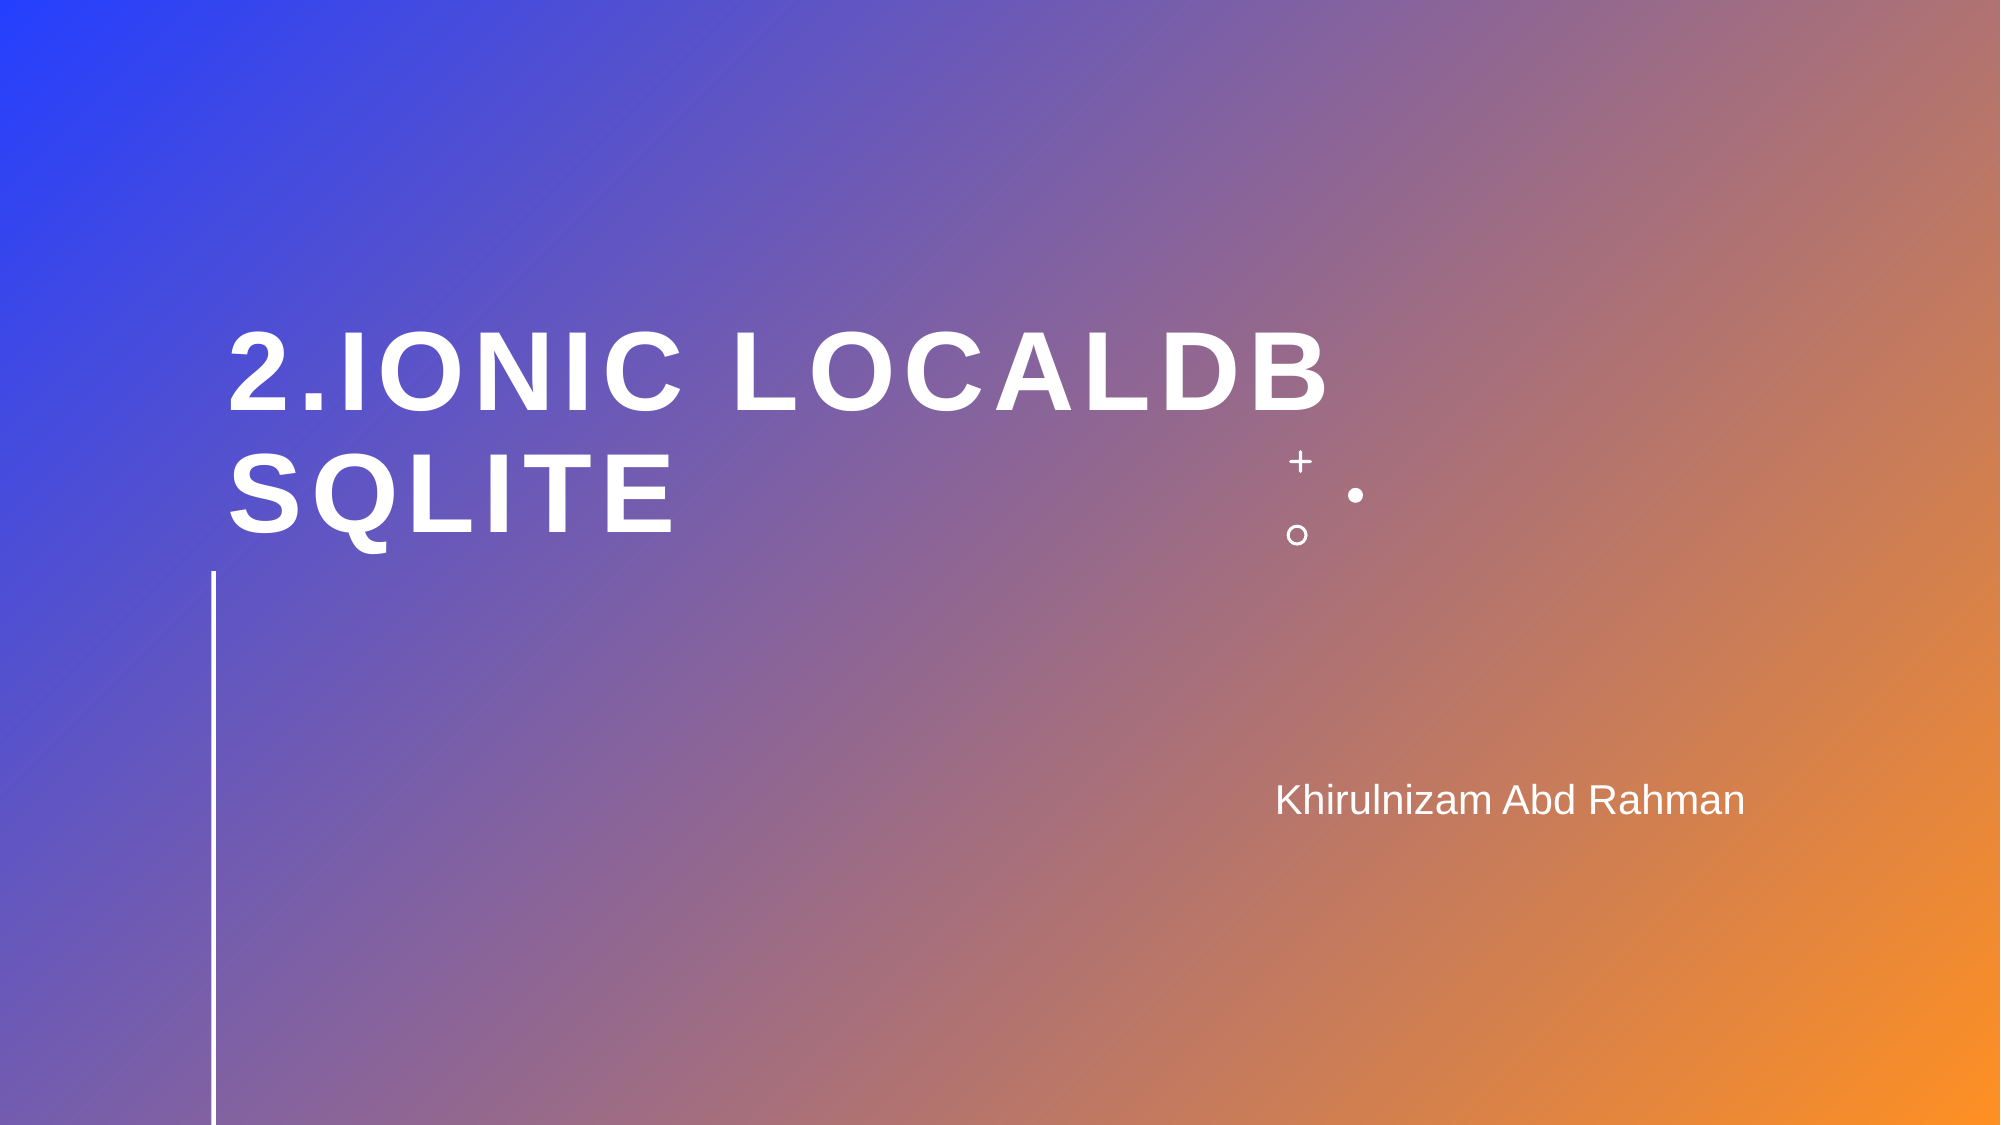

# 2.IONIC LOCALDB SQLITE
Khirulnizam Abd Rahman